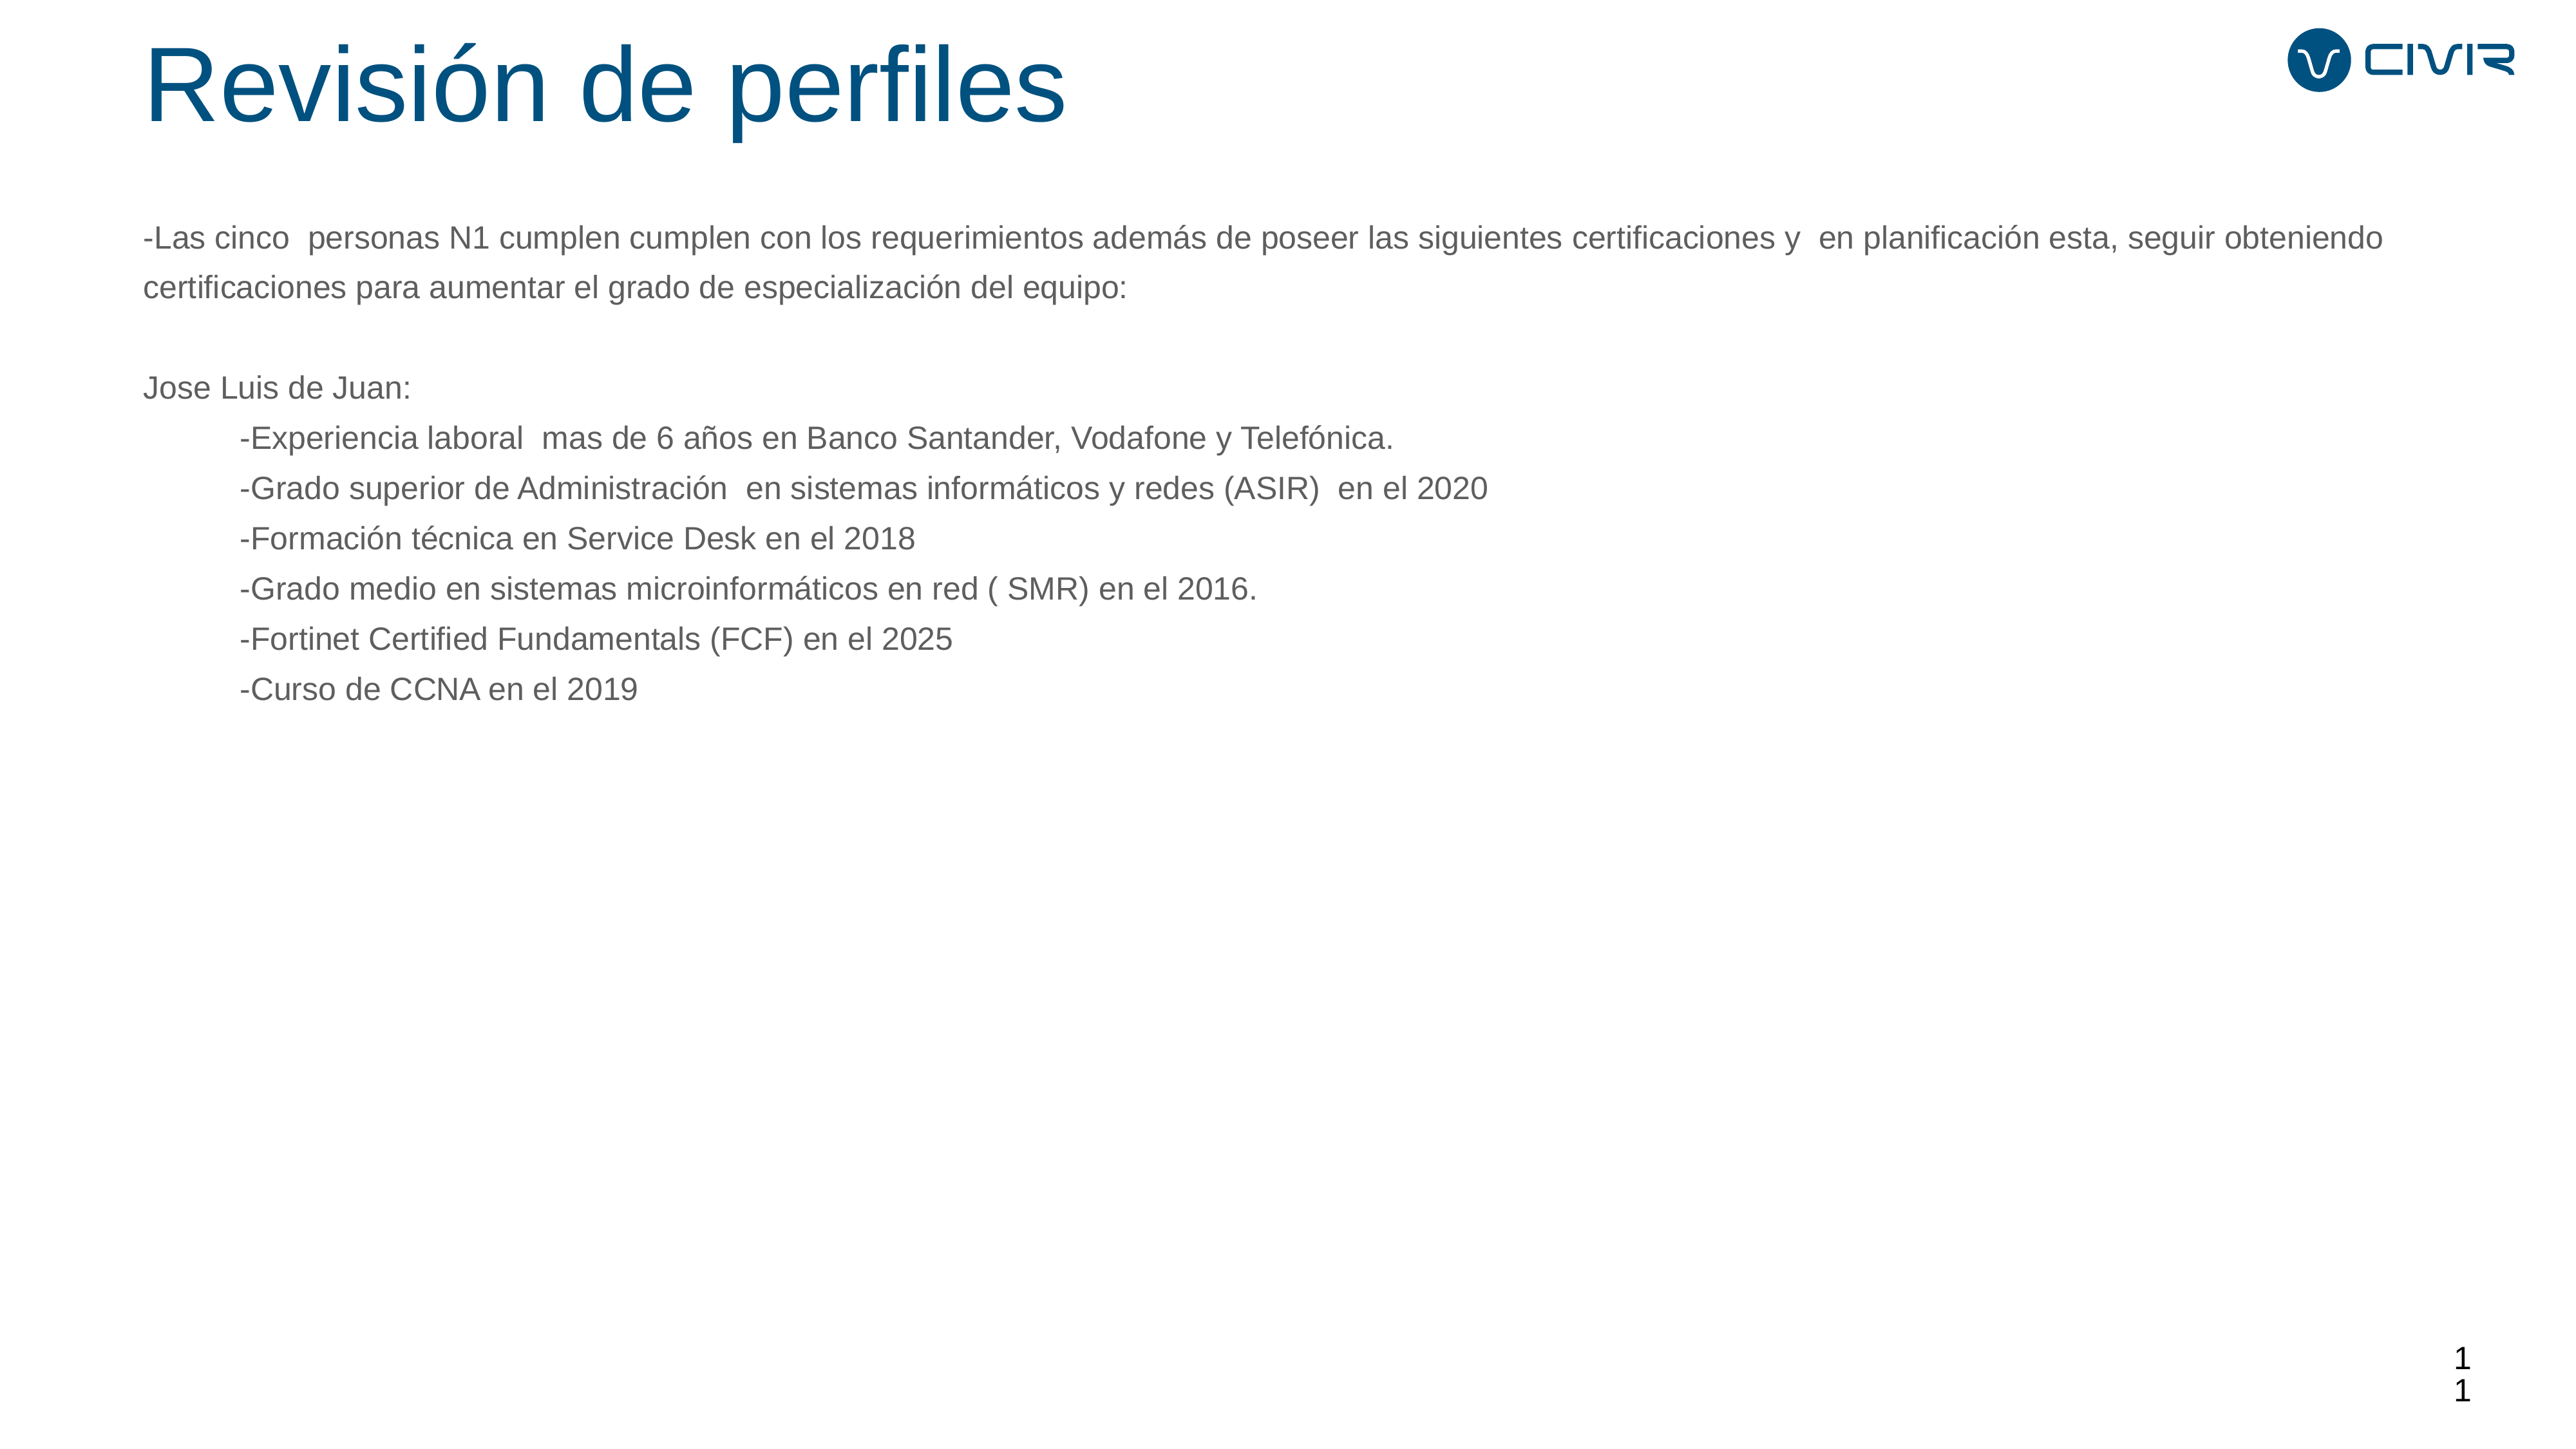

Revisión de perfiles

-Las cinco  personas N1 cumplen cumplen con los requerimientos además de poseer las siguientes certificaciones y  en planificación esta, seguir obteniendo certificaciones para aumentar el grado de especialización del equipo:

Jose Luis de Juan:
	-Experiencia laboral  mas de 6 años en Banco Santander, Vodafone y Telefónica.
	-Grado superior de Administración  en sistemas informáticos y redes (ASIR)  en el 2020
	-Formación técnica en Service Desk en el 2018
	-Grado medio en sistemas microinformáticos en red ( SMR) en el 2016.
	-Fortinet Certified Fundamentals (FCF) en el 2025
	-Curso de CCNA en el 2019

11